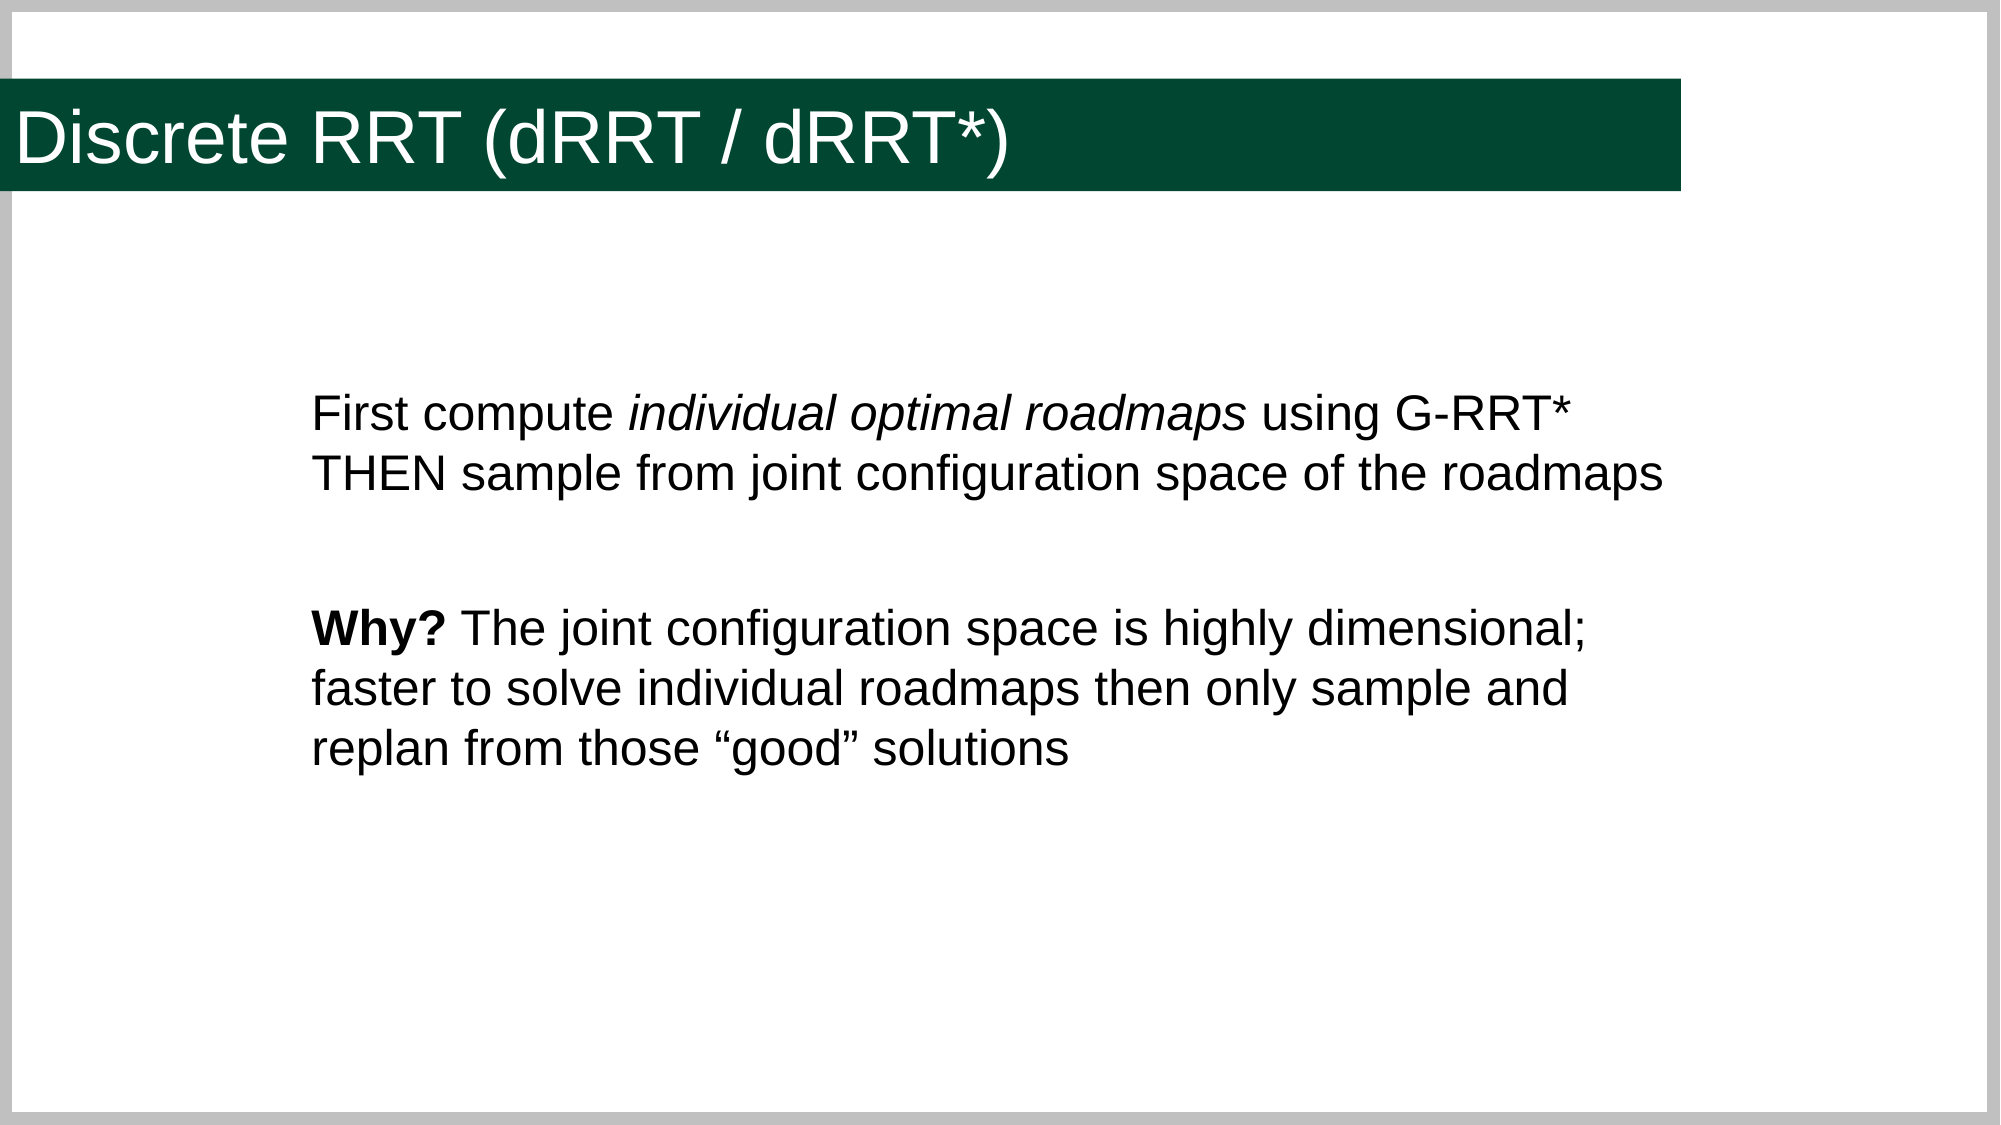

Discrete RRT (dRRT / dRRT*)
First compute individual optimal roadmaps using G-RRT*
THEN sample from joint configuration space of the roadmaps

Why? The joint configuration space is highly dimensional; faster to solve individual roadmaps then only sample and replan from those “good” solutions